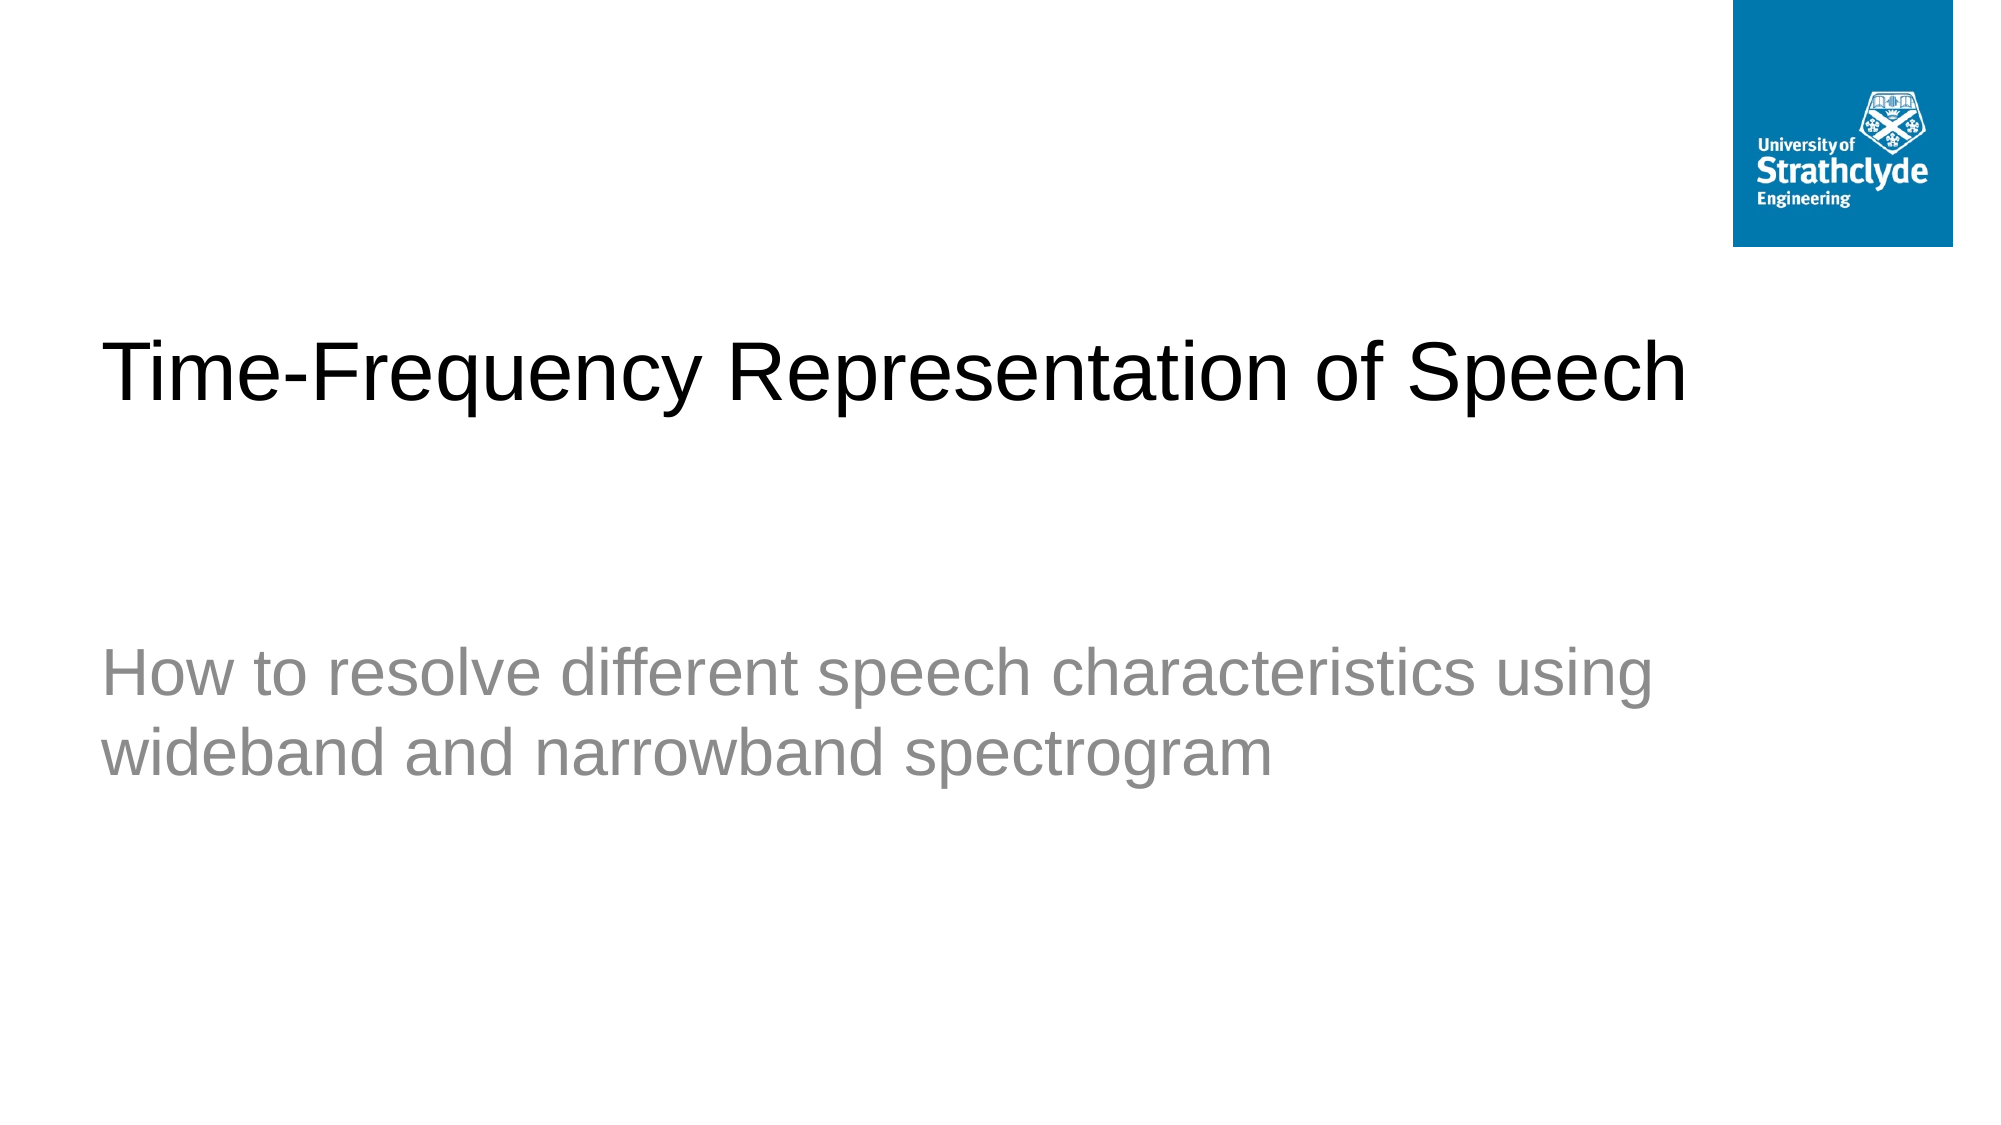

# Time-Frequency Representation of Speech
How to resolve different speech characteristics using wideband and narrowband spectrogram